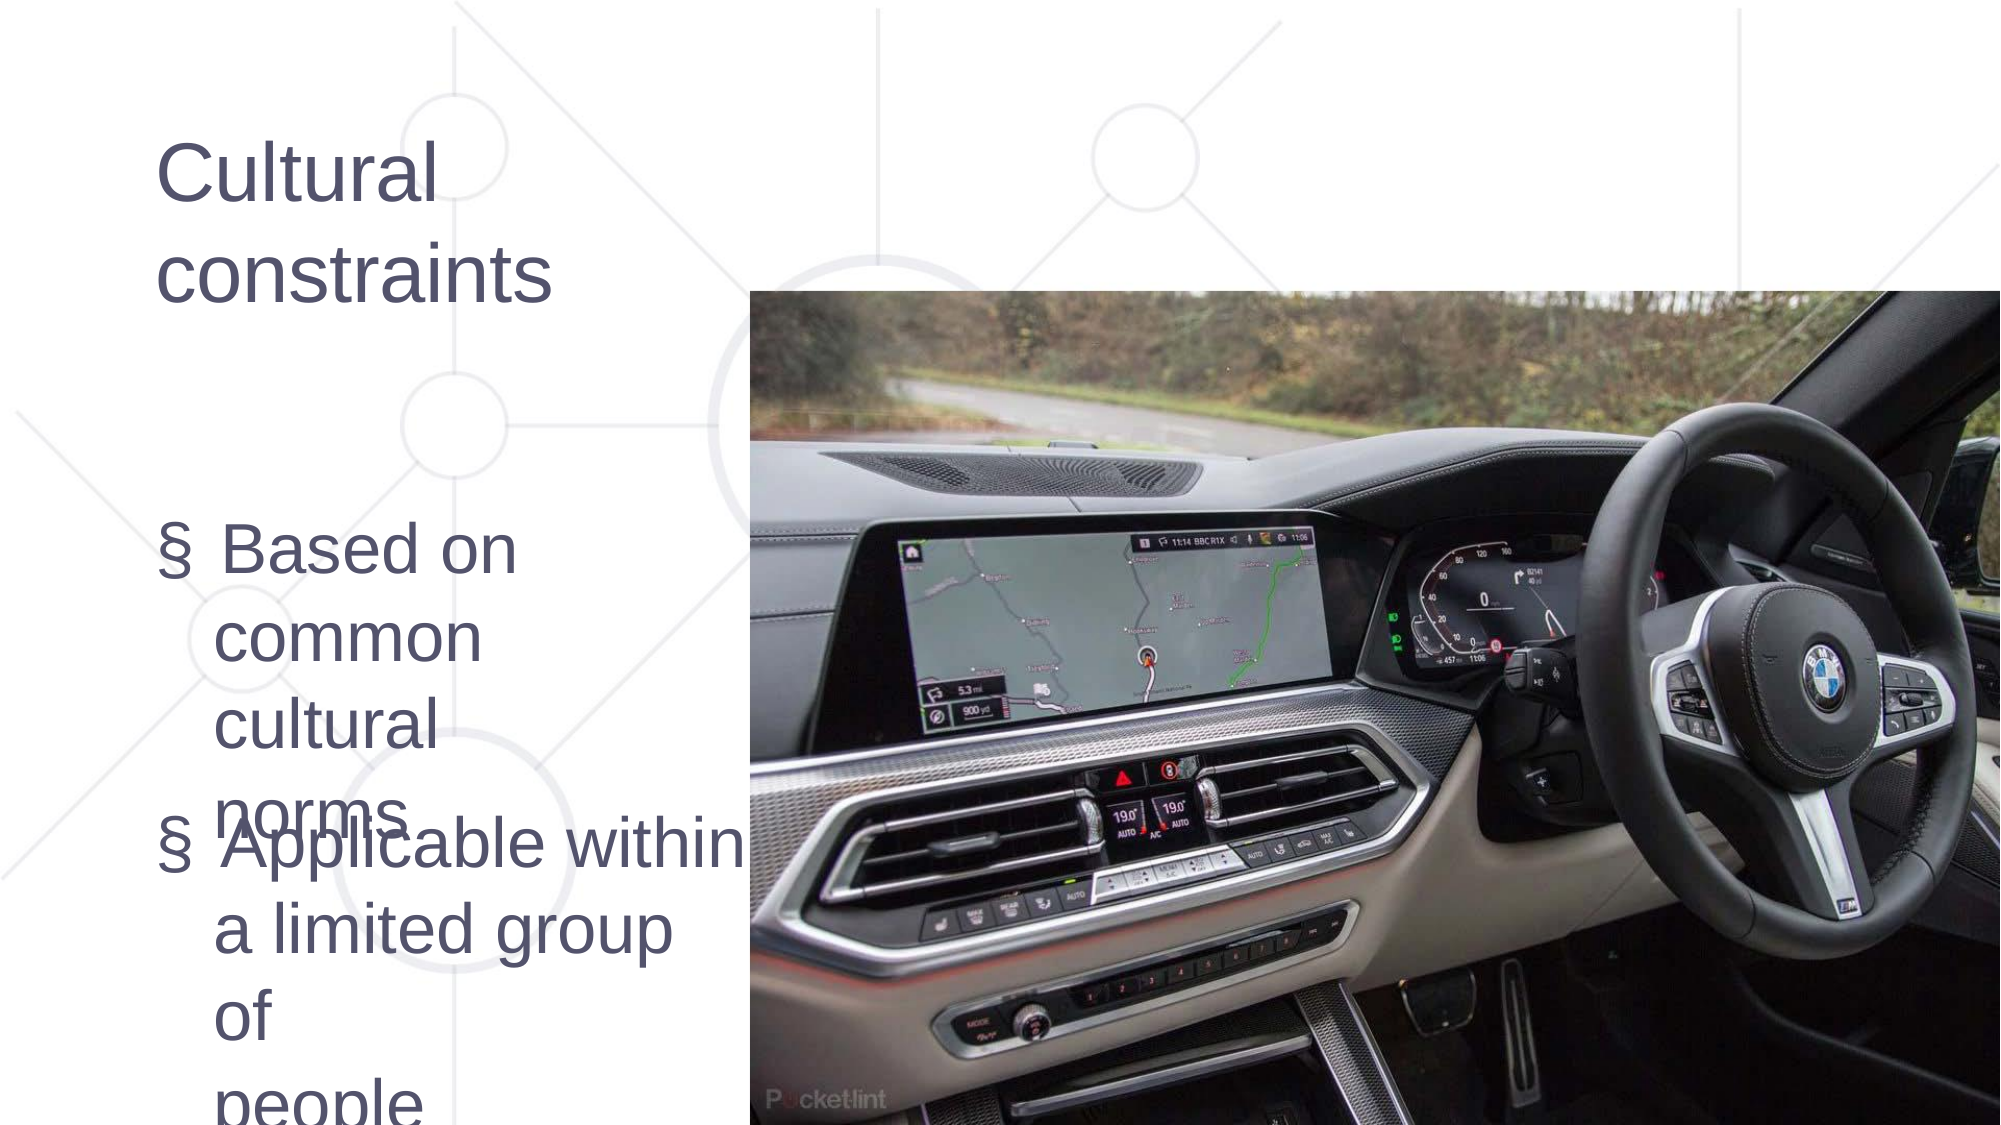

Cultural constraints
§ Based on
common cultural
norms
§ Applicable within
a limited group of
people